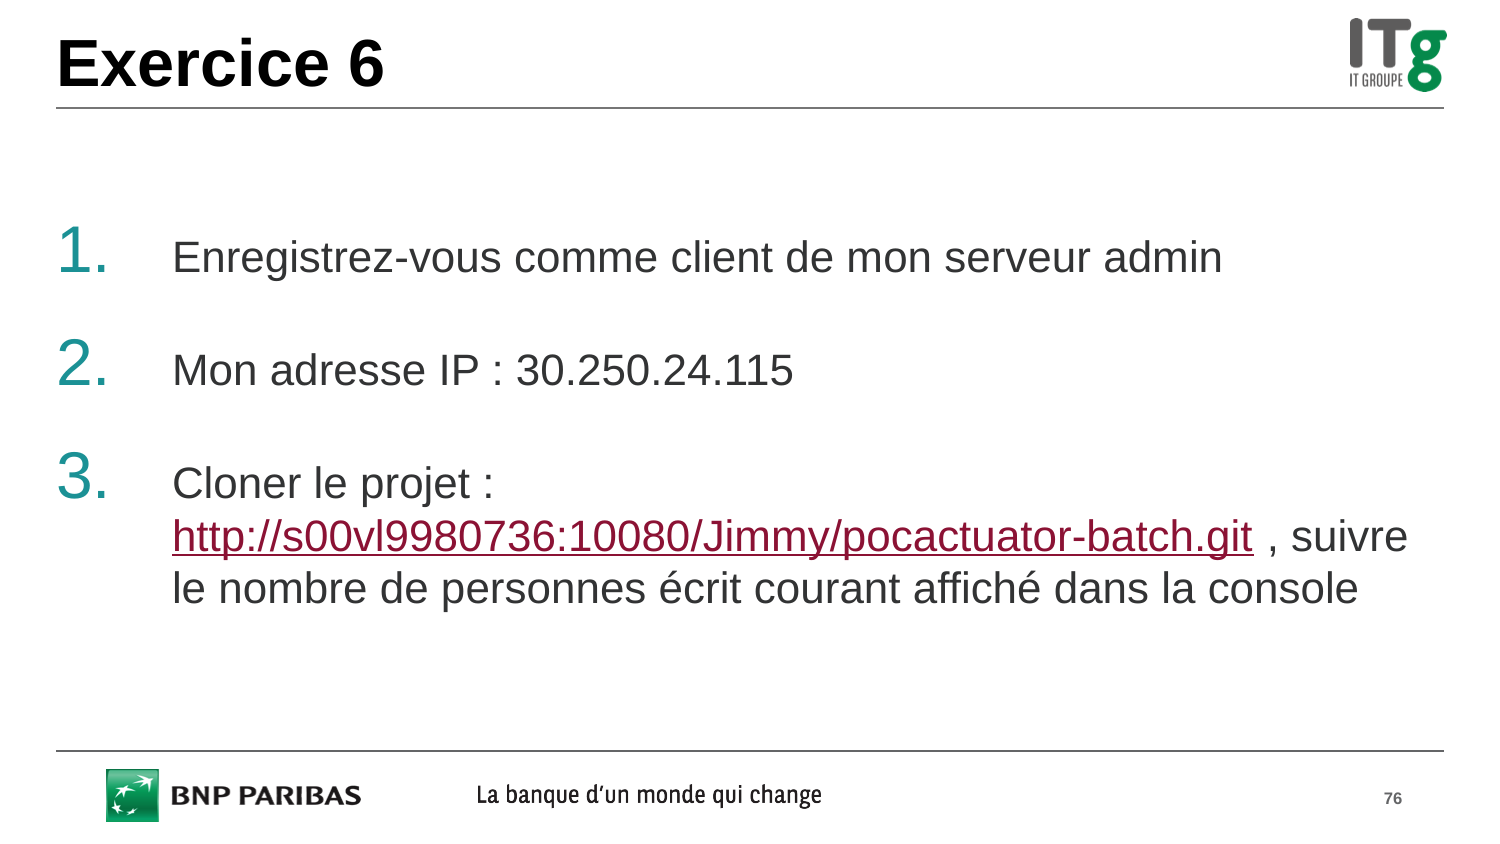

# Exercice 6
Enregistrez-vous comme client de mon serveur admin

Mon adresse IP : 30.250.24.115

Cloner le projet : http://s00vl9980736:10080/Jimmy/pocactuator-batch.git , suivre le nombre de personnes écrit courant affiché dans la console

76